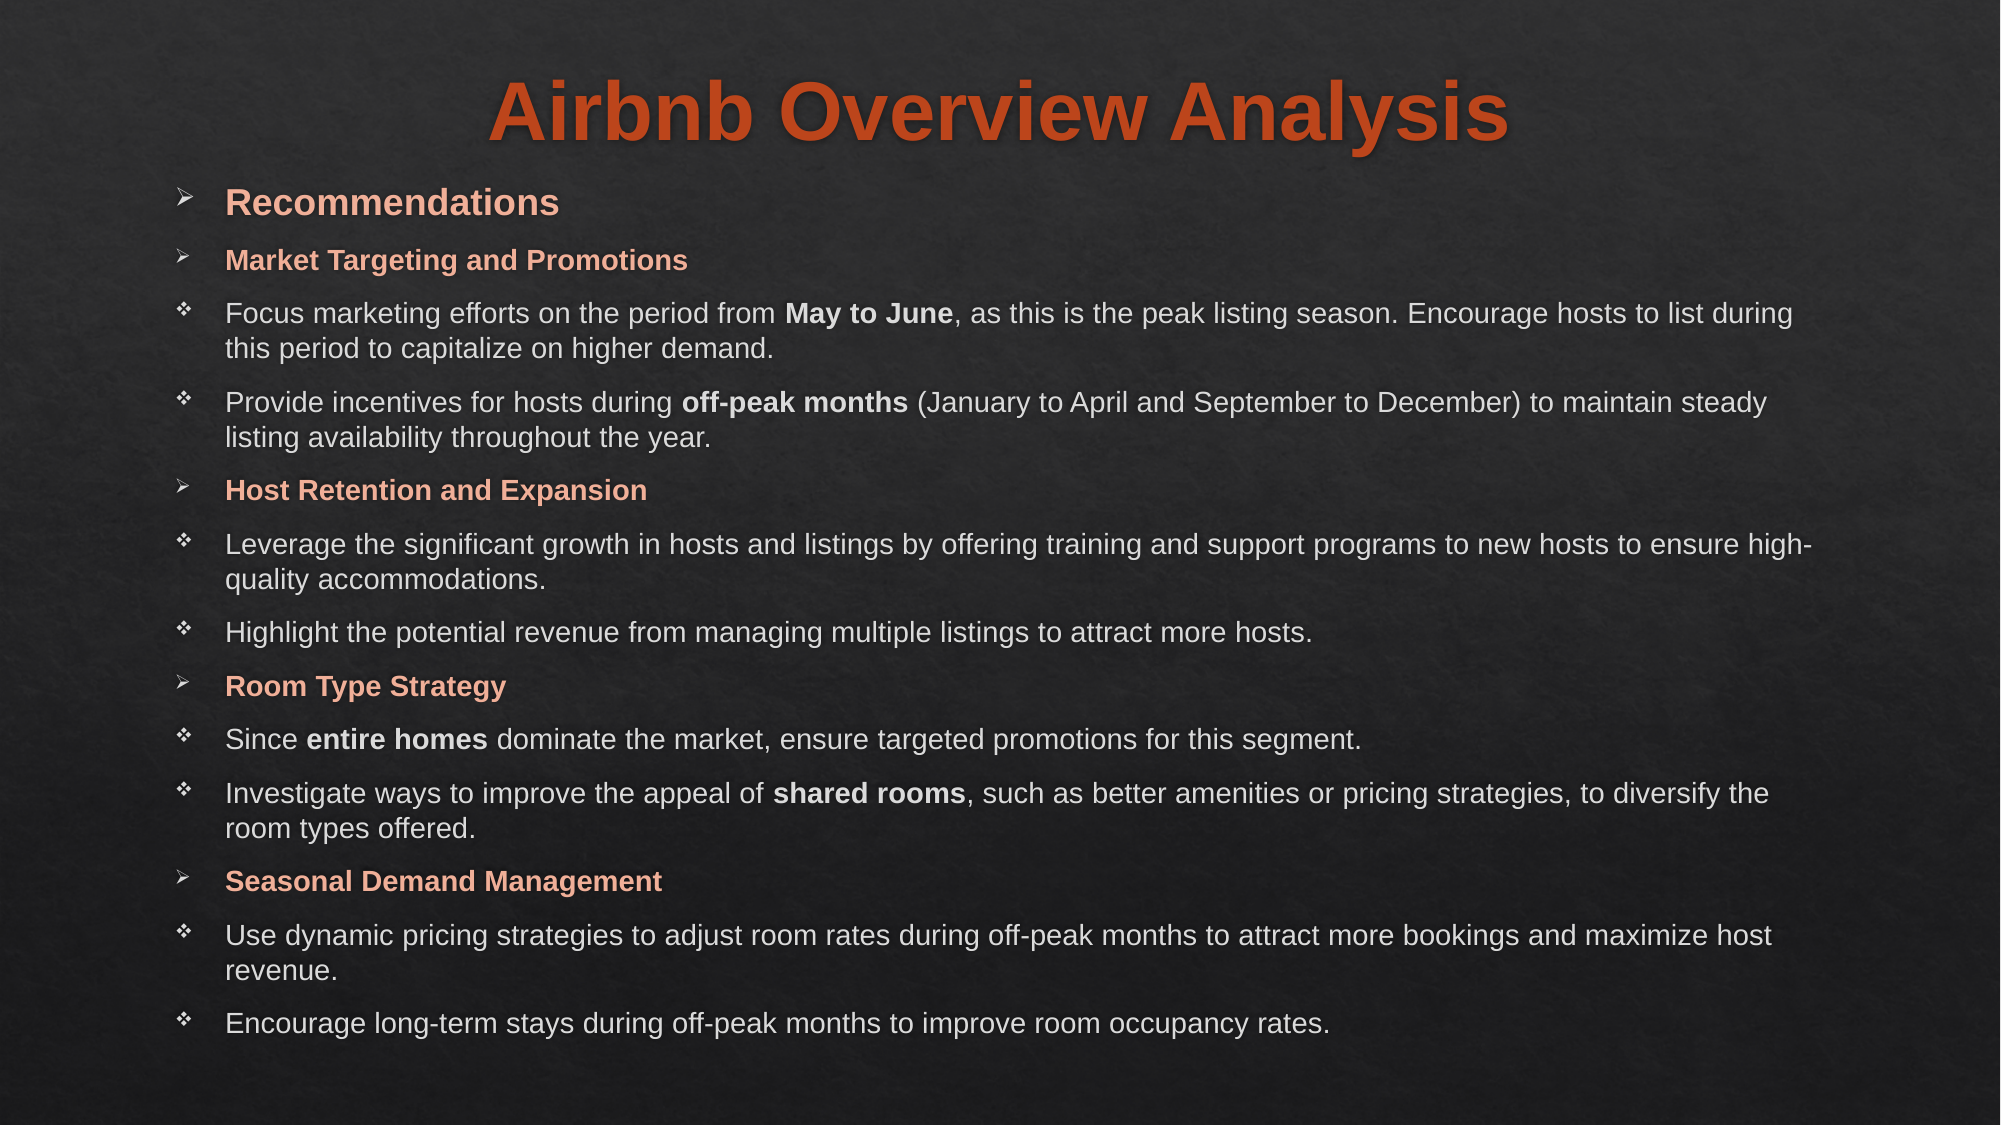

# Airbnb Overview Analysis
Recommendations
Market Targeting and Promotions
Focus marketing efforts on the period from May to June, as this is the peak listing season. Encourage hosts to list during this period to capitalize on higher demand.
Provide incentives for hosts during off-peak months (January to April and September to December) to maintain steady listing availability throughout the year.
Host Retention and Expansion
Leverage the significant growth in hosts and listings by offering training and support programs to new hosts to ensure high-quality accommodations.
Highlight the potential revenue from managing multiple listings to attract more hosts.
Room Type Strategy
Since entire homes dominate the market, ensure targeted promotions for this segment.
Investigate ways to improve the appeal of shared rooms, such as better amenities or pricing strategies, to diversify the room types offered.
Seasonal Demand Management
Use dynamic pricing strategies to adjust room rates during off-peak months to attract more bookings and maximize host revenue.
Encourage long-term stays during off-peak months to improve room occupancy rates.